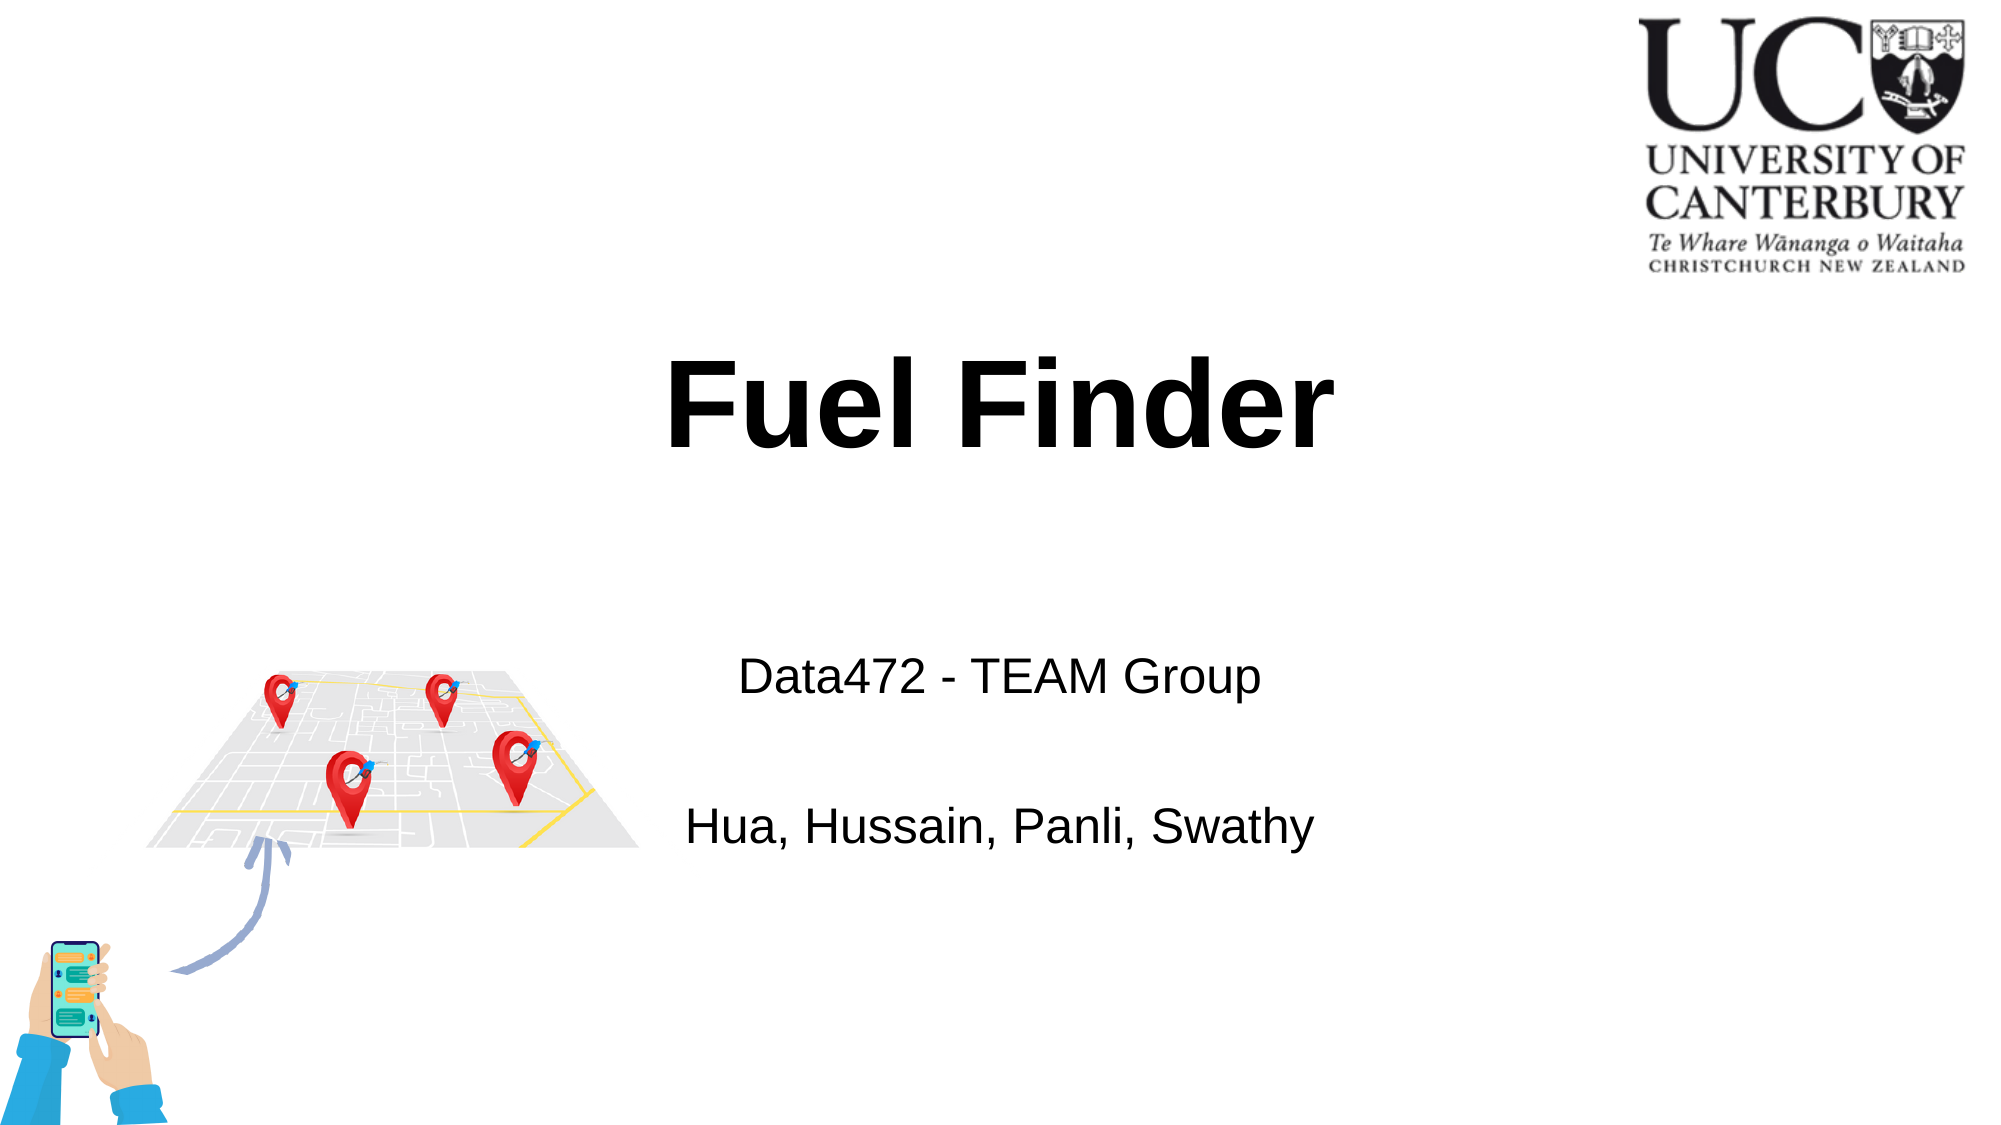

# Fuel Finder
Data472 - TEAM Group

Hua, Hussain, Panli, Swathy